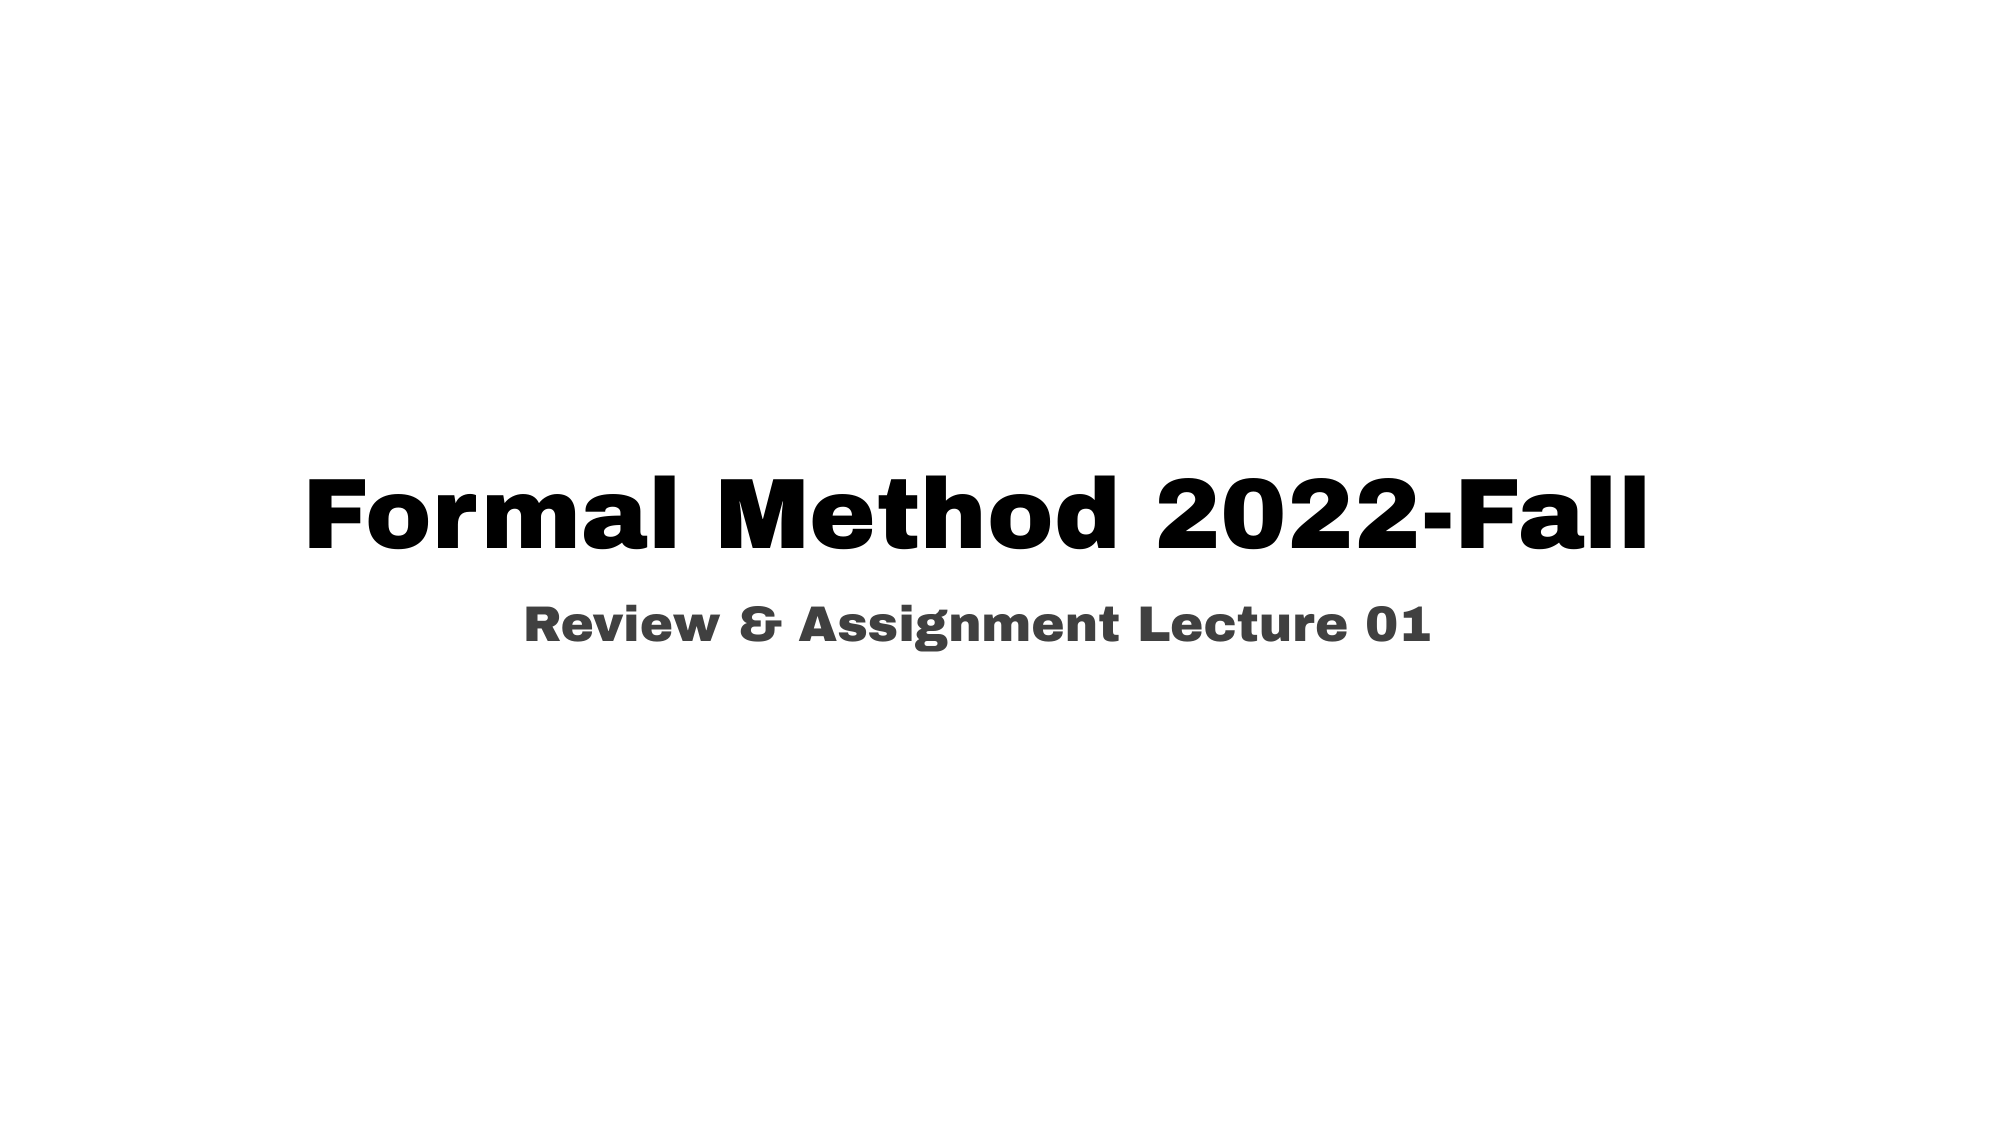

# Formal Method 2022-Fall
Review & Assignment Lecture 01